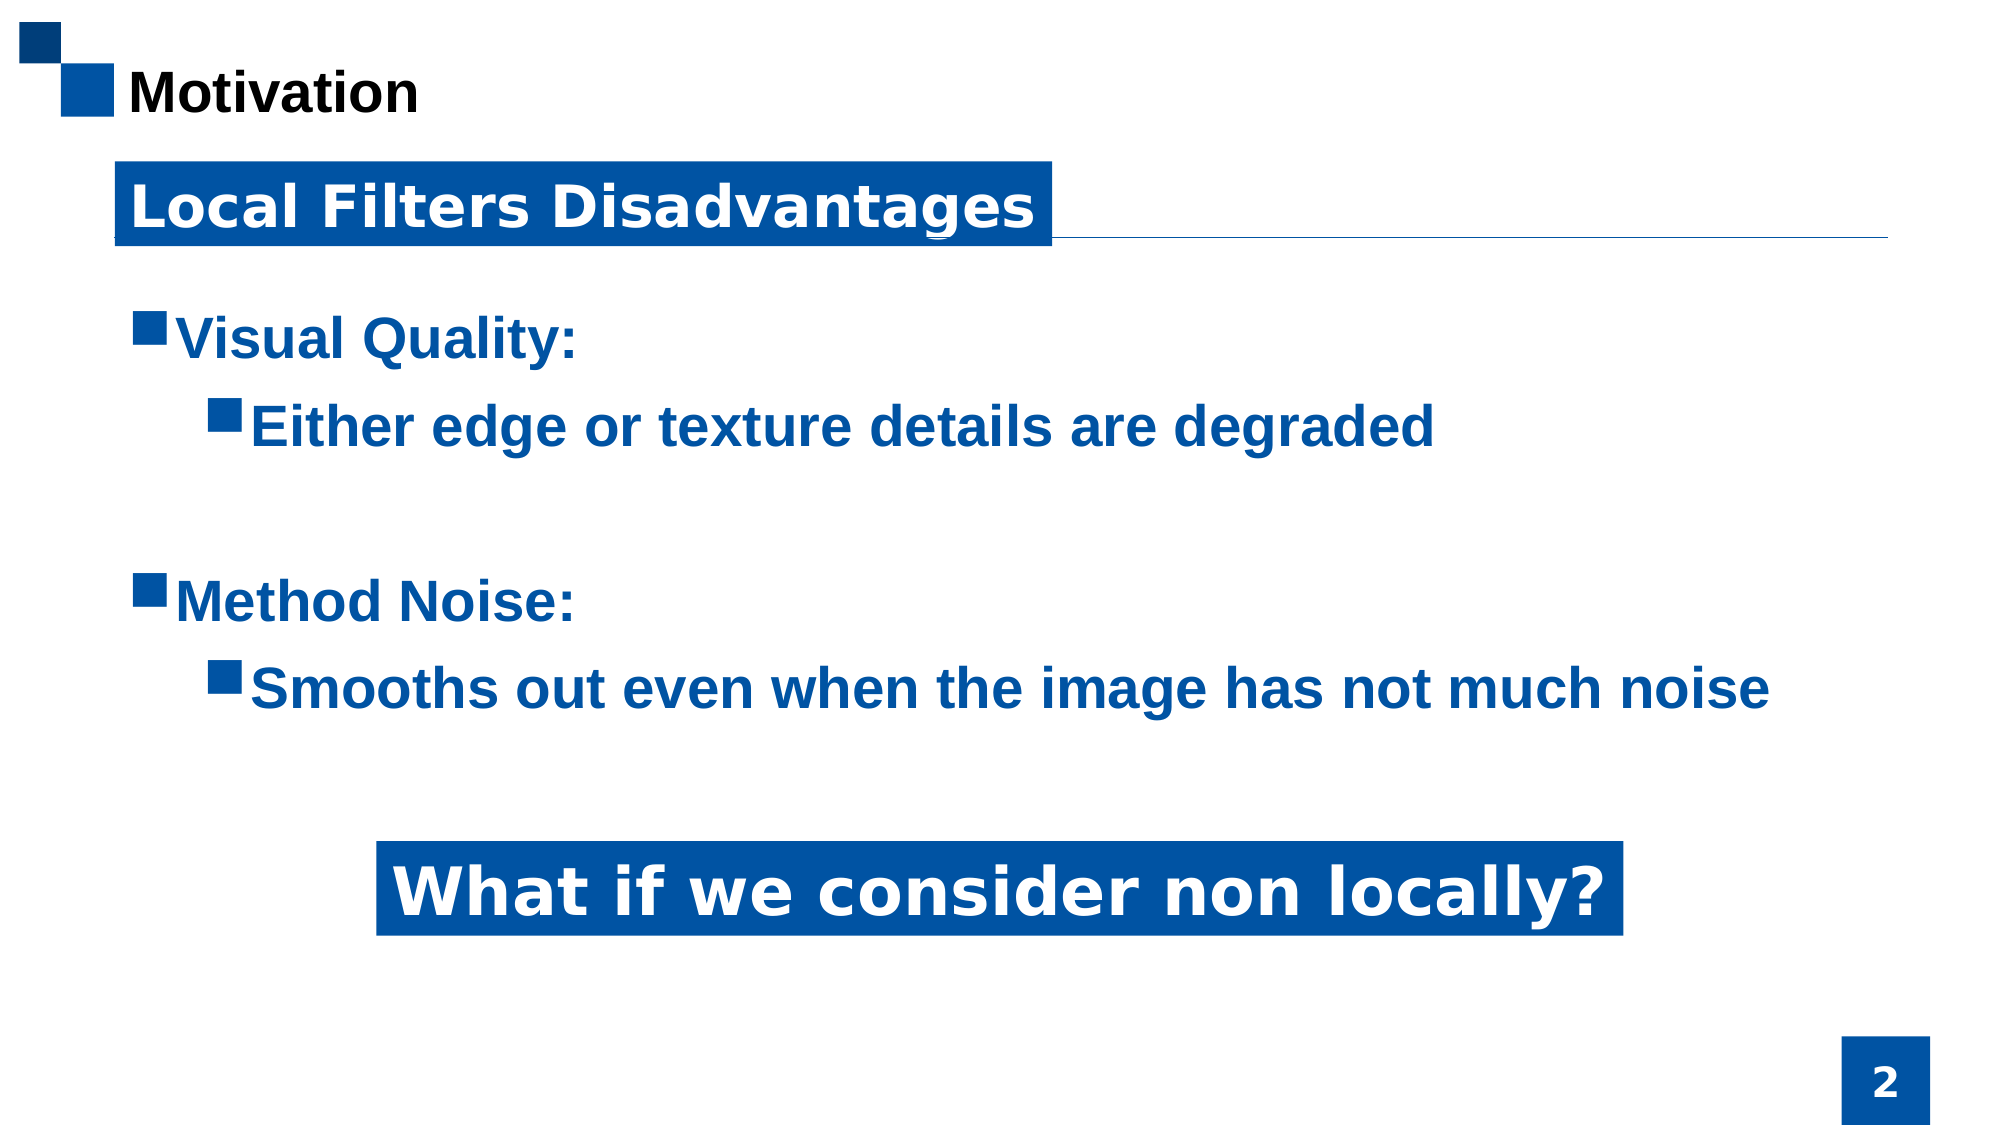

Motivation
Local Filters Disadvantages
Visual Quality:
Either edge or texture details are degraded

Method Noise:
Smooths out even when the image has not much noise

What if we consider non locally?
2